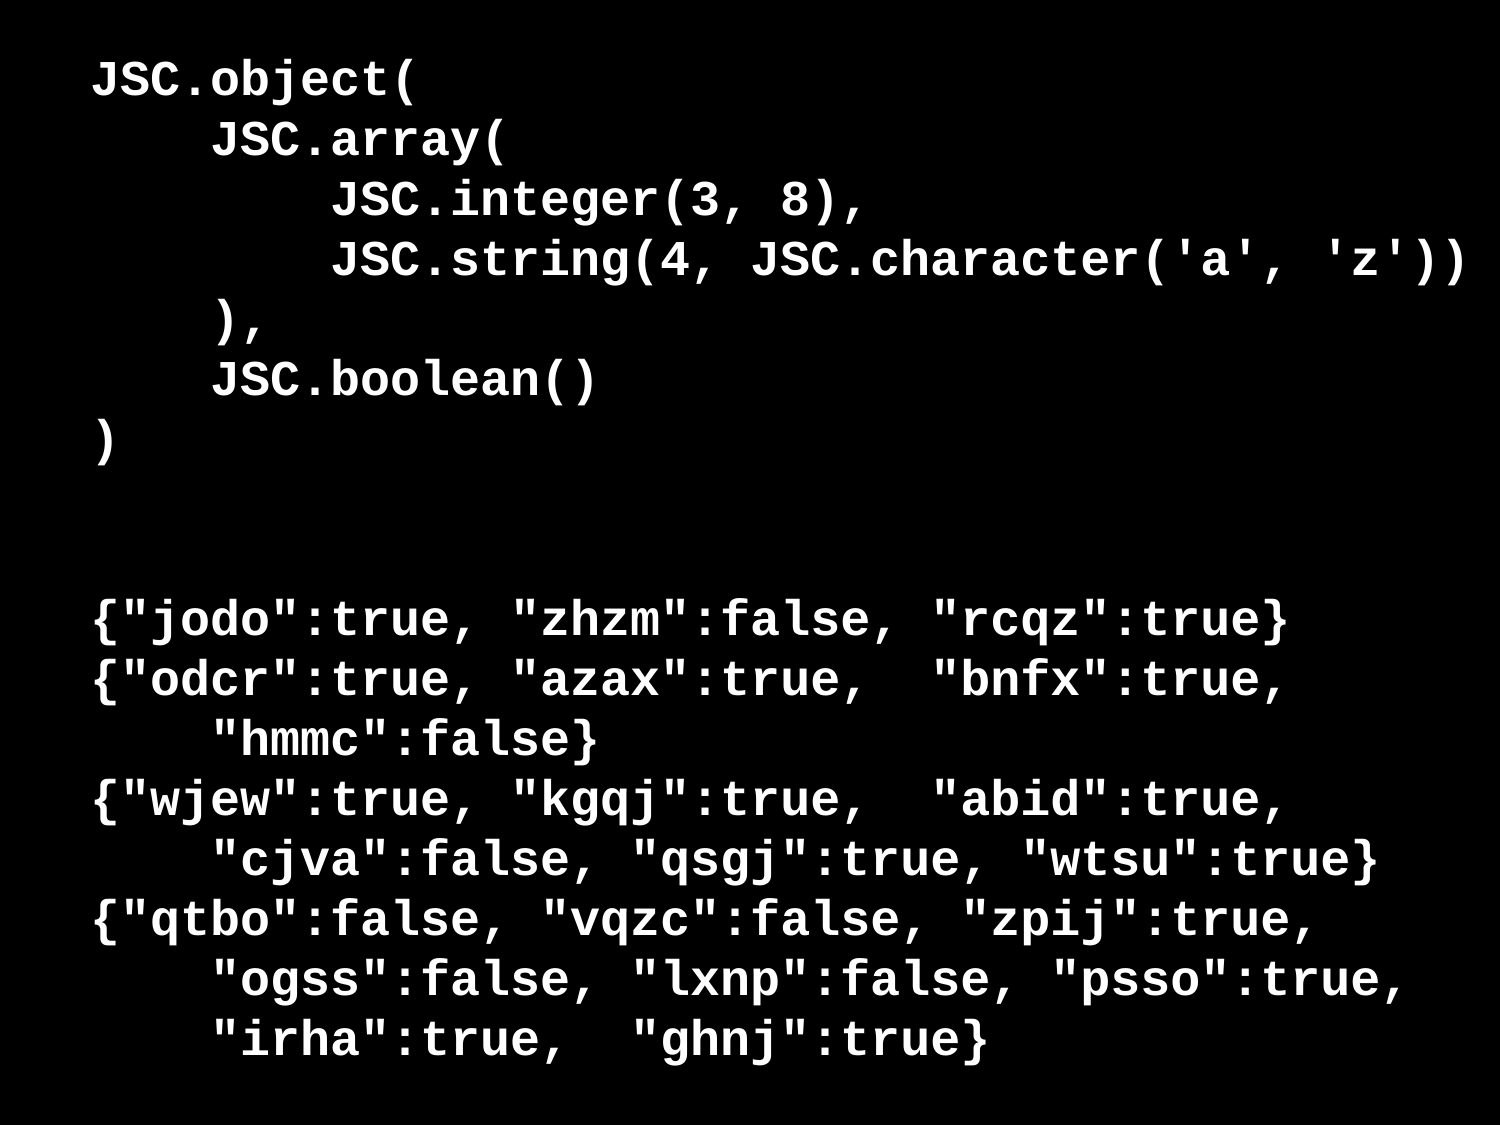

JSC.object(
    JSC.array(
        JSC.integer(3, 8),
        JSC.string(4, JSC.character('a', 'z'))
    ),
    JSC.boolean()
)

{"jodo":true, "zhzm":false, "rcqz":true}
{"odcr":true, "azax":true,  "bnfx":true,
    "hmmc":false}
{"wjew":true, "kgqj":true,  "abid":true,
    "cjva":false, "qsgj":true, "wtsu":true}
{"qtbo":false, "vqzc":false, "zpij":true,
    "ogss":false, "lxnp":false, "psso":true,
    "irha":true,  "ghnj":true}